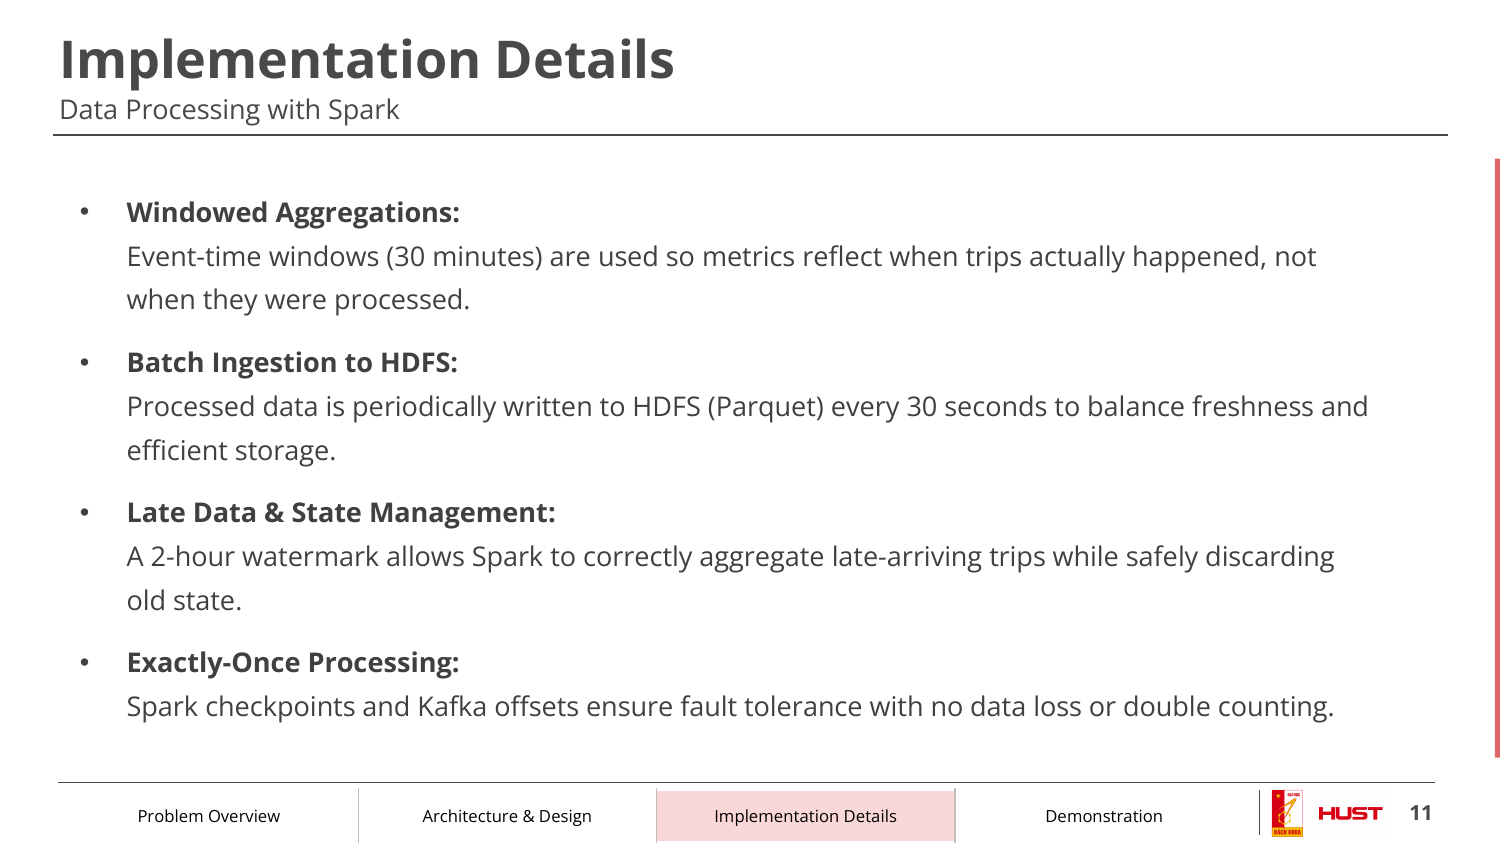

# Data Processing with Spark
Windowed Aggregations:
Event-time windows (30 minutes) are used so metrics reflect when trips actually happened, not when they were processed.
Batch Ingestion to HDFS:
Processed data is periodically written to HDFS (Parquet) every 30 seconds to balance freshness and efficient storage.
Late Data & State Management:
A 2-hour watermark allows Spark to correctly aggregate late-arriving trips while safely discarding old state.
Exactly-Once Processing:
Spark checkpoints and Kafka offsets ensure fault tolerance with no data loss or double counting.